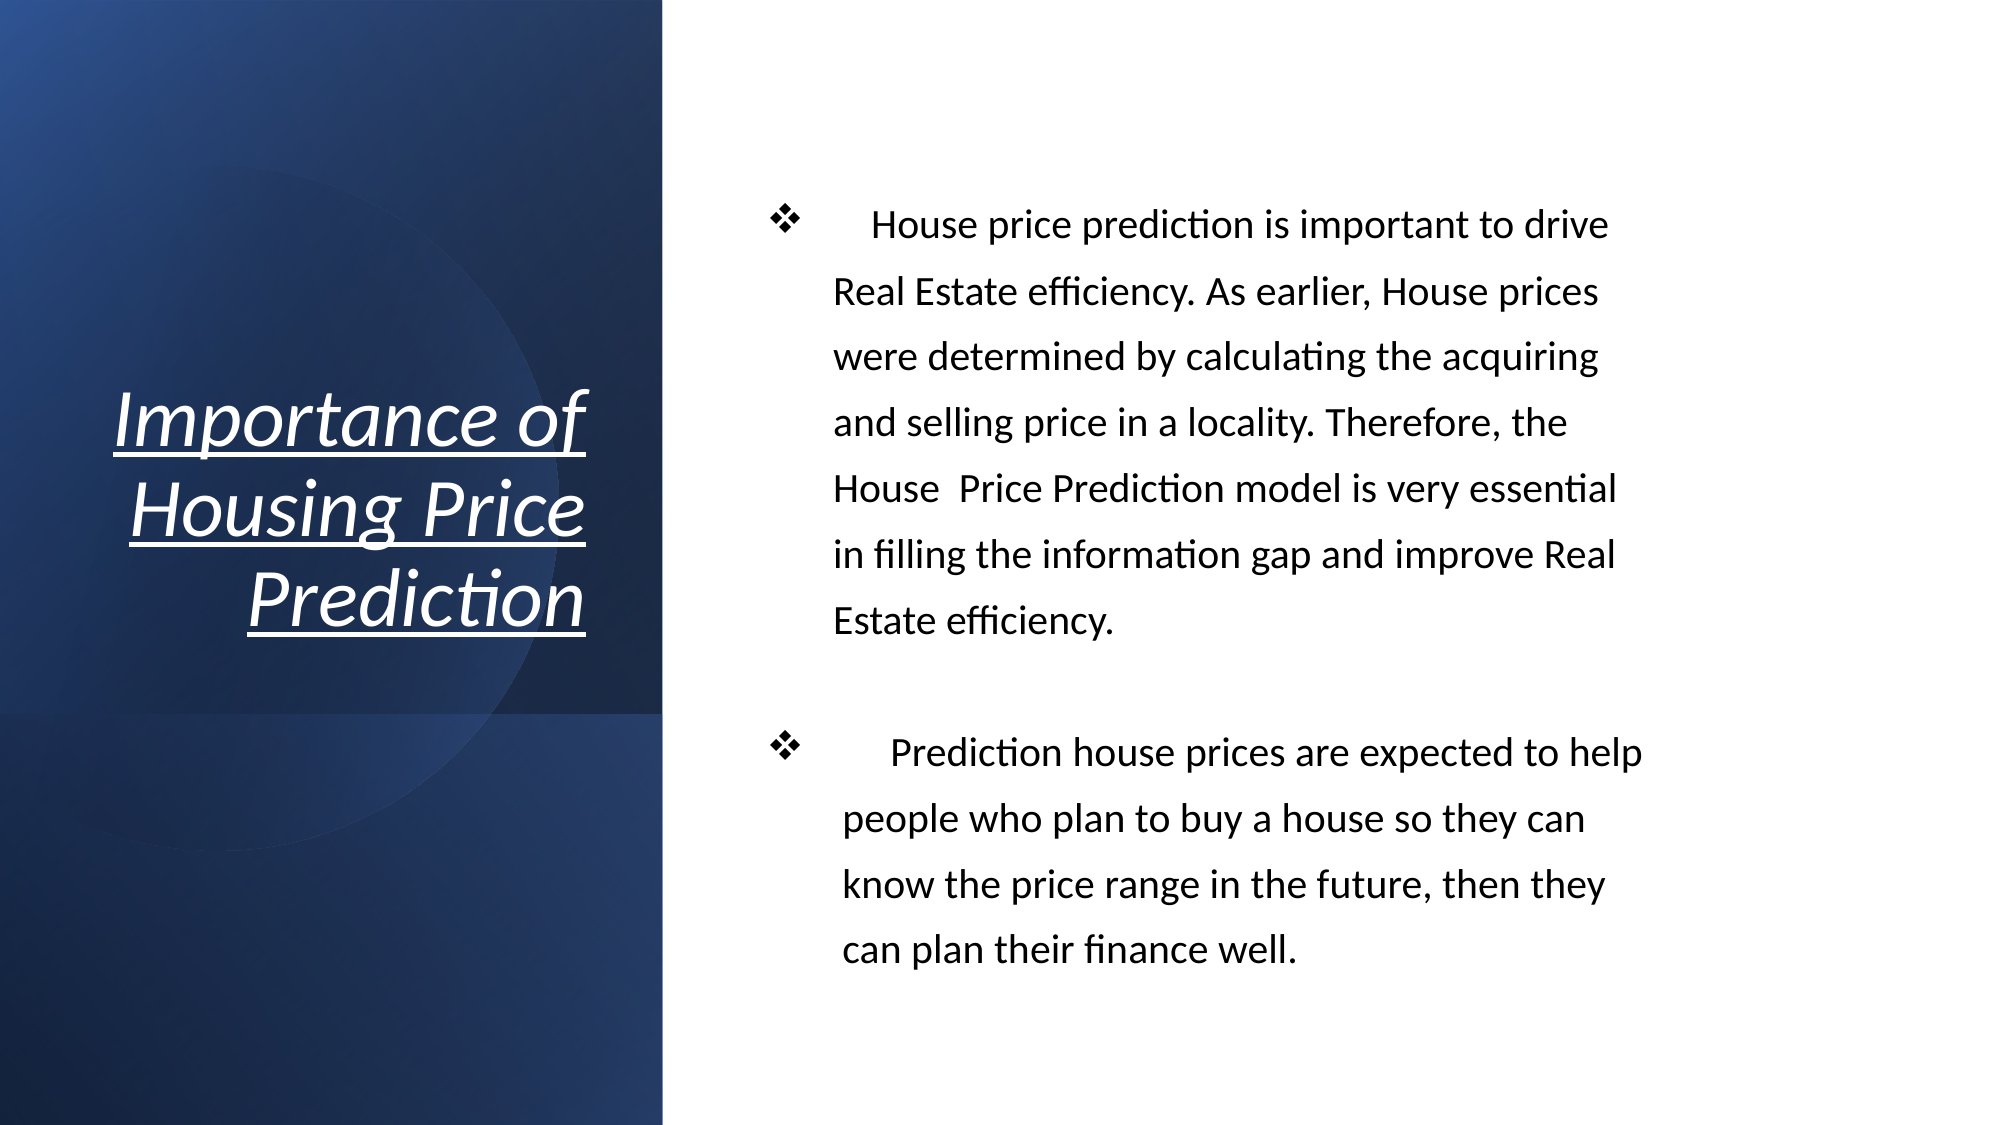

# Importance of Housing Price Prediction

       House price prediction is important to drive
       Real Estate efficiency. As earlier, House prices
       were determined by calculating the acquiring
       and selling price in a locality. Therefore, the
       House  Price Prediction model is very essential
       in filling the information gap and improve Real
       Estate efficiency.

         Prediction house prices are expected to help
        people who plan to buy a house so they can
        know the price range in the future, then they
        can plan their finance well.